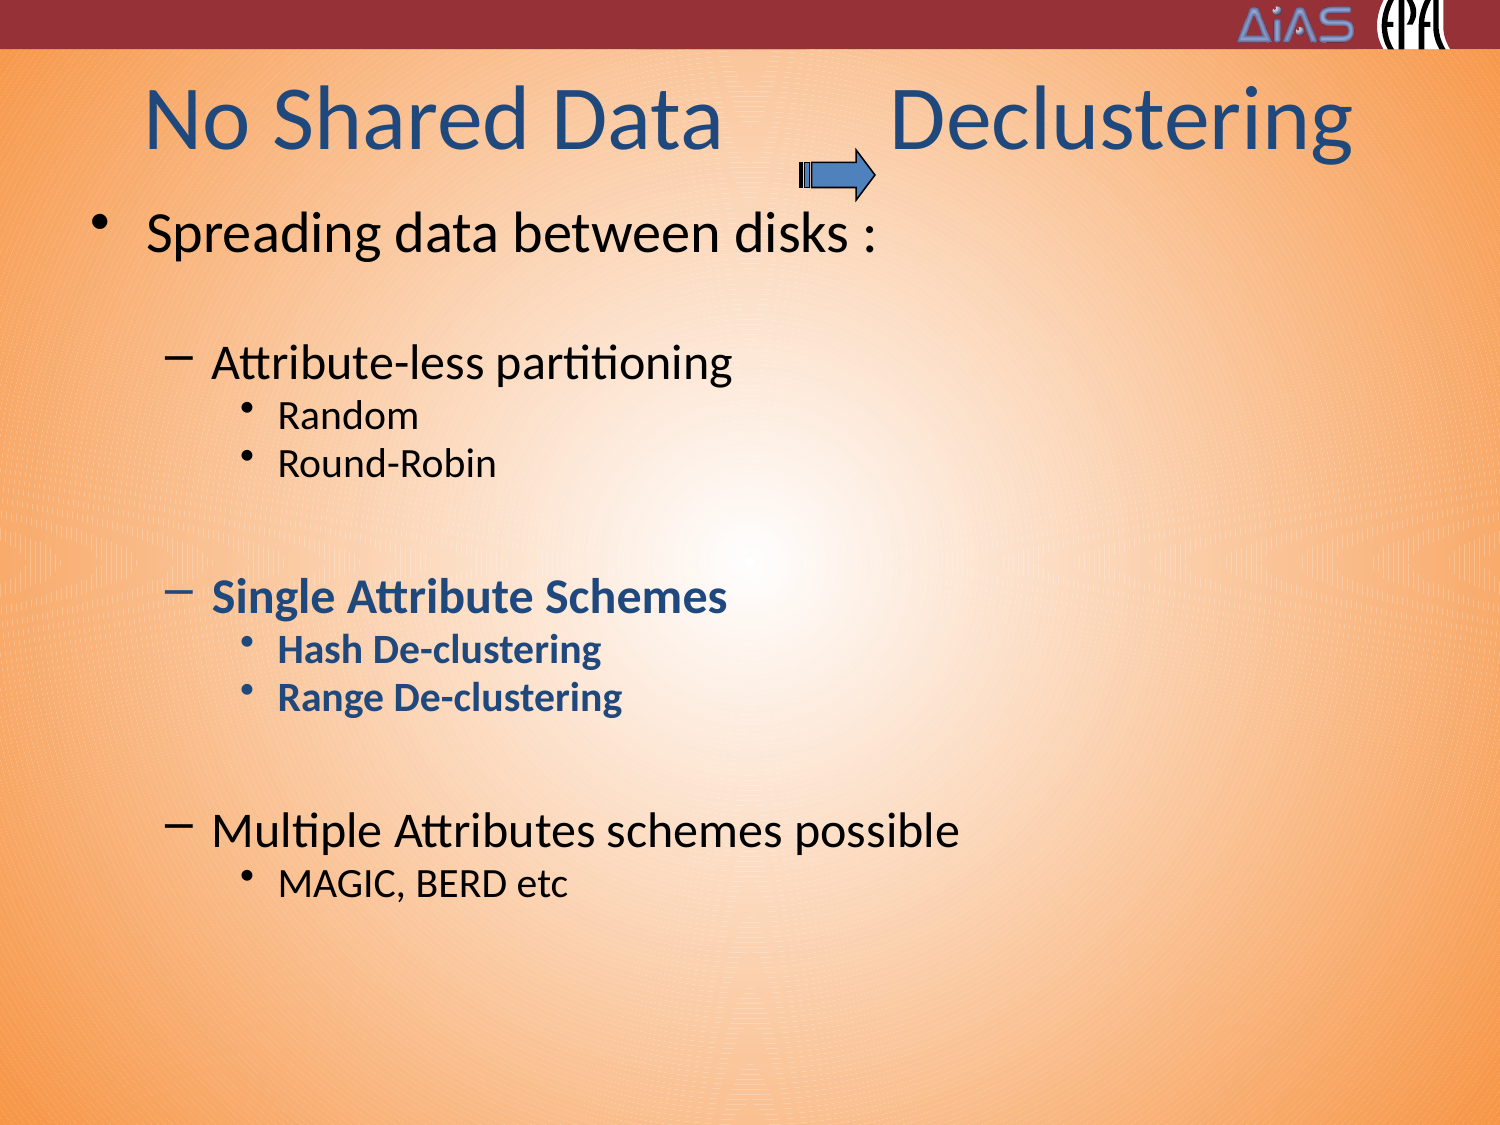

# No Shared Data        Declustering

Spreading data between disks :

Attribute-less partitioning
Random
Round-Robin

Single Attribute Schemes
Hash De-clustering
Range De-clustering

Multiple Attributes schemes possible
MAGIC, BERD etc